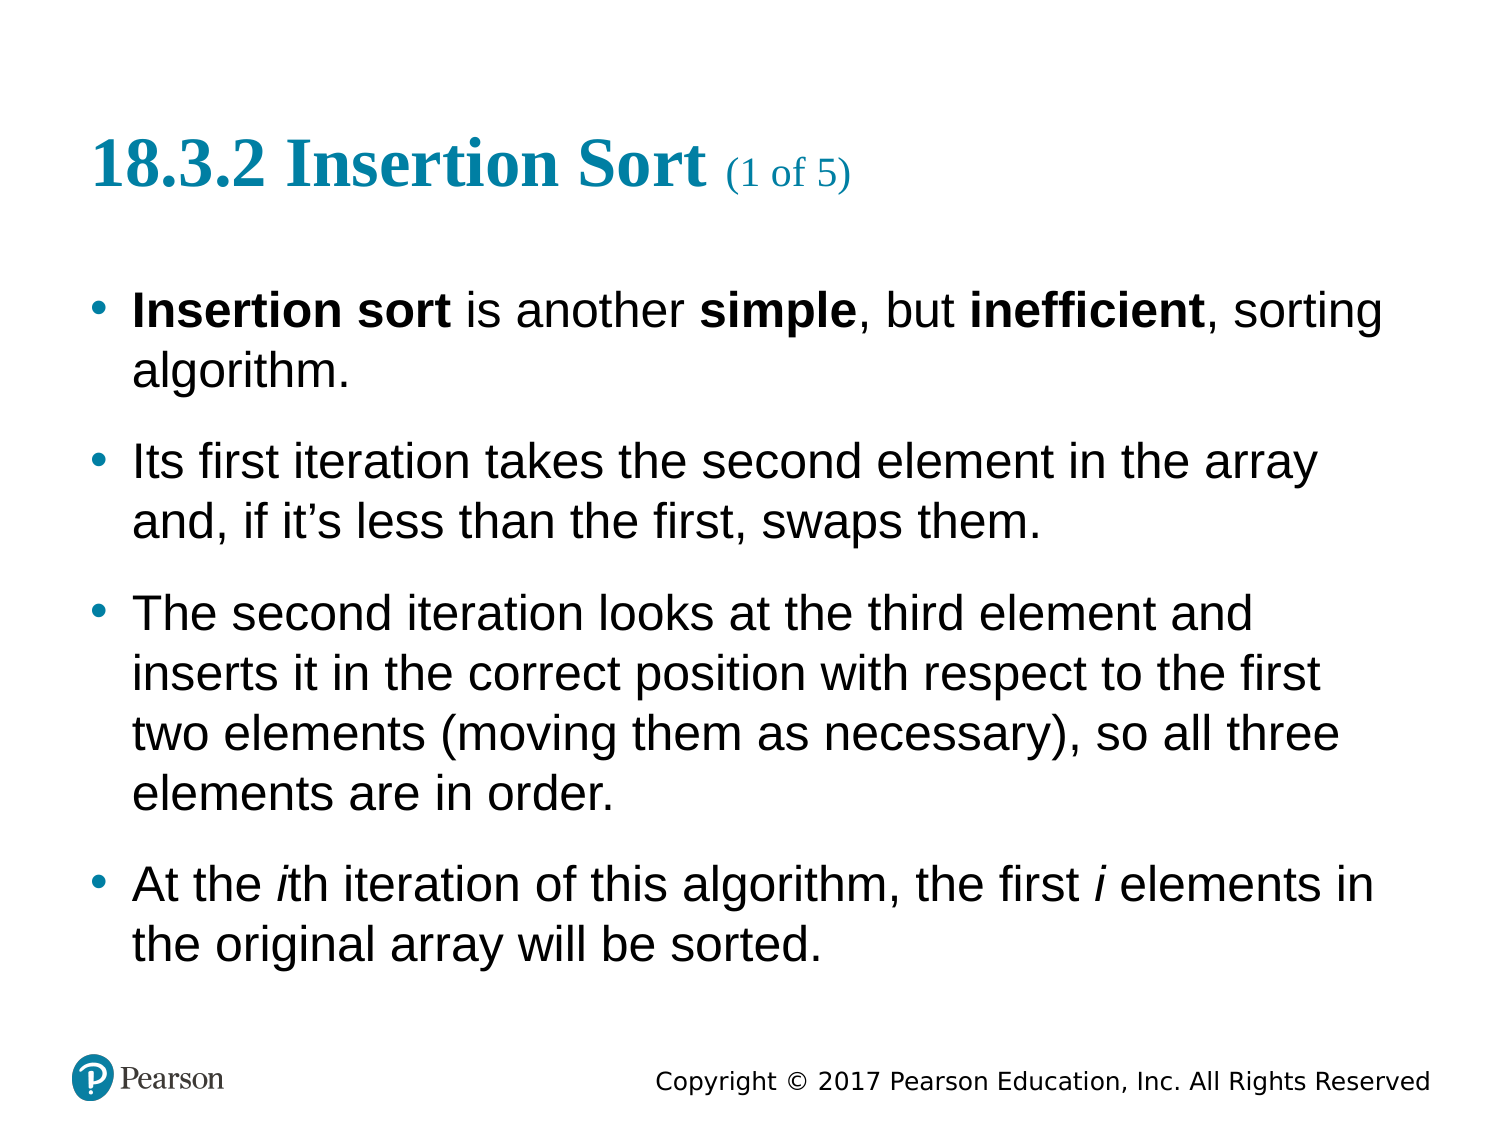

# 18.3.2 Insertion Sort (1 of 5)
Insertion sort is another simple, but inefficient, sorting algorithm.
Its first iteration takes the second element in the array and, if it’s less than the first, swaps them.
The second iteration looks at the third element and inserts it in the correct position with respect to the first two elements (moving them as necessary), so all three elements are in order.
At the ith iteration of this algorithm, the first i elements in the original array will be sorted.